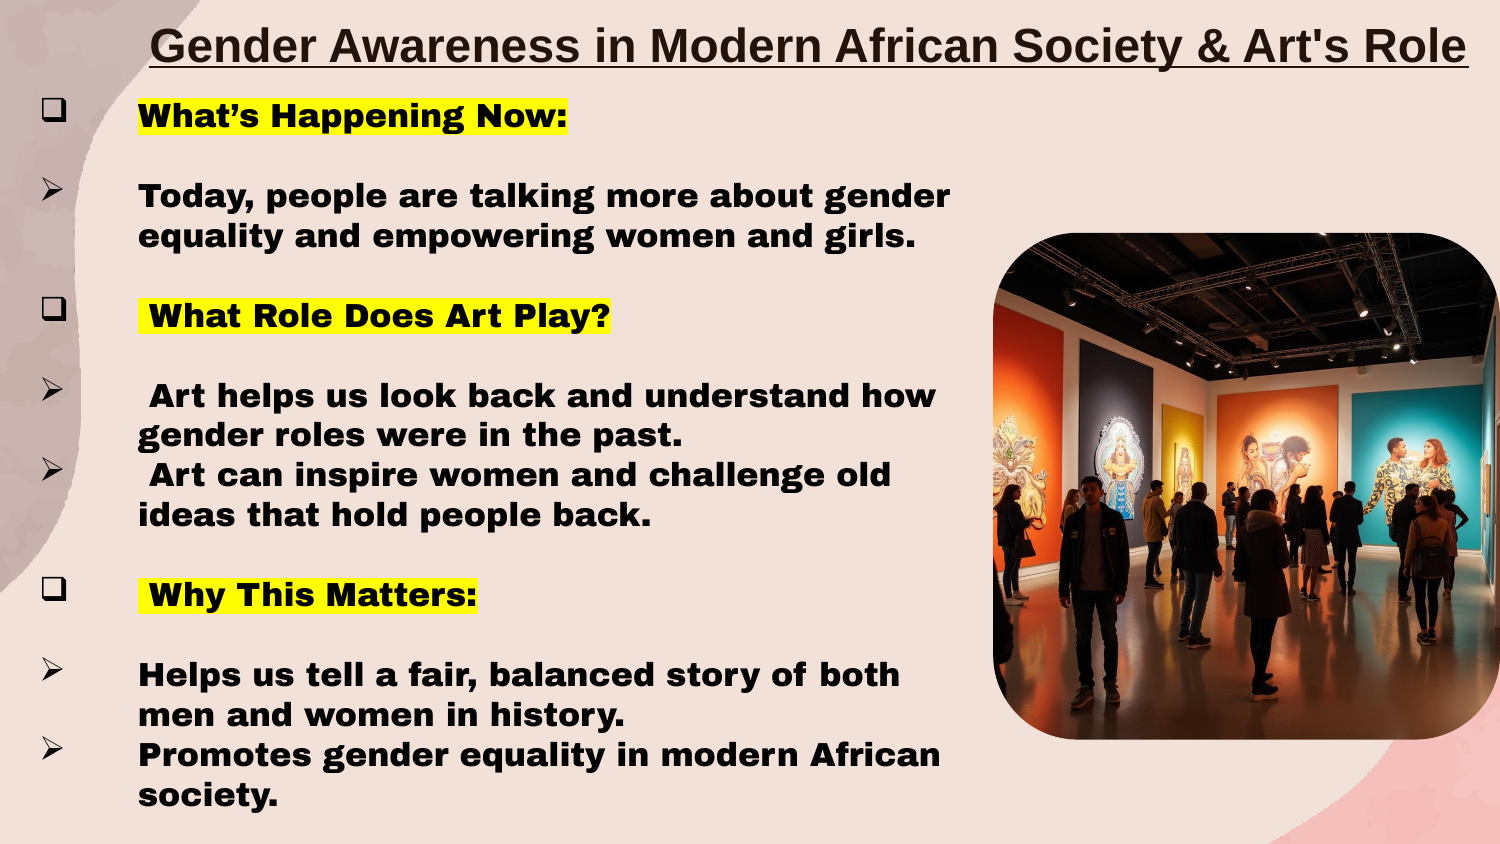

# Gender Awareness in Modern African Society & Art's Role
What’s Happening Now:

Today, people are talking more about gender equality and empowering women and girls.

 What Role Does Art Play?

 Art helps us look back and understand how gender roles were in the past.
 Art can inspire women and challenge old ideas that hold people back.

 Why This Matters:

Helps us tell a fair, balanced story of both men and women in history.
Promotes gender equality in modern African society.